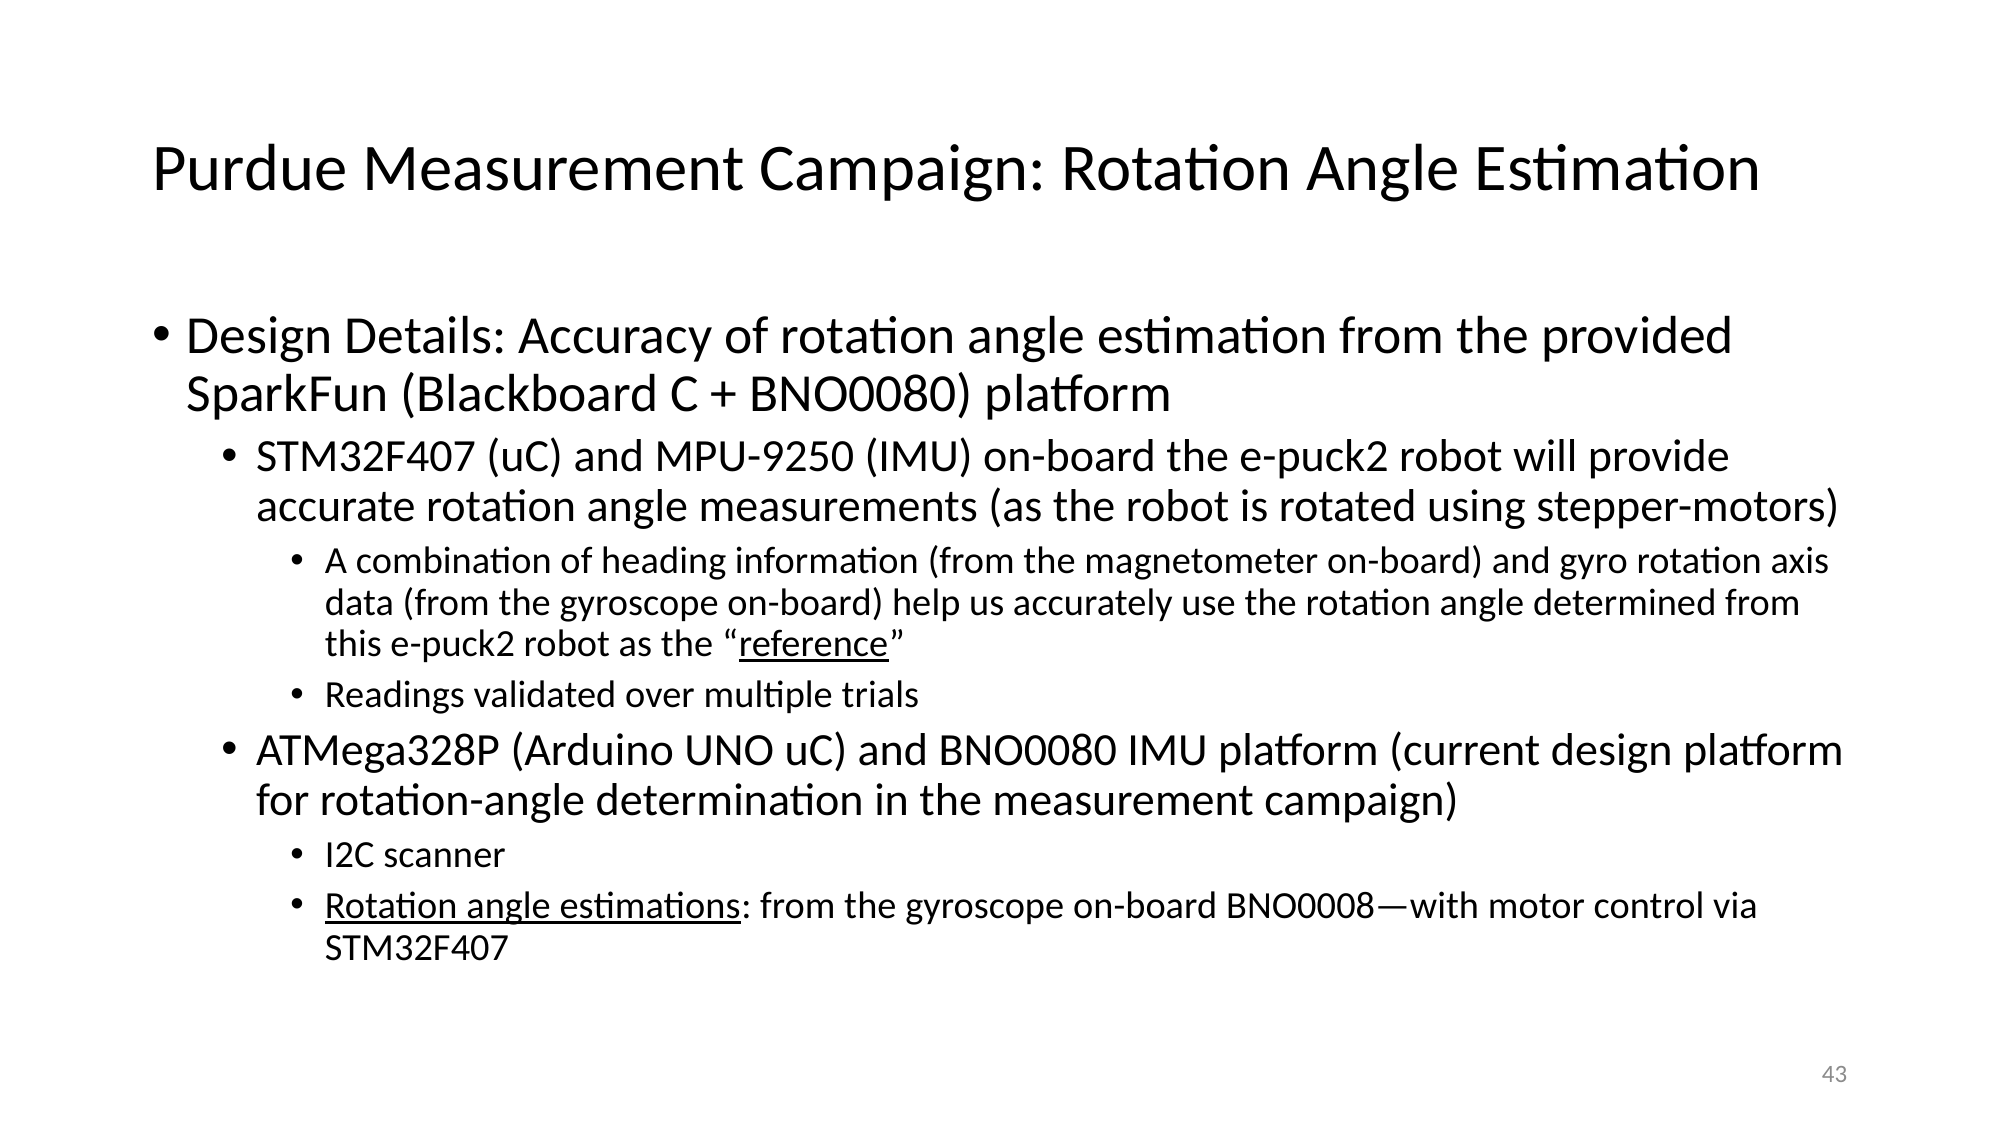

# Purdue Measurement Campaign: Rotation Angle Estimation
Design Details: Accuracy of rotation angle estimation from the provided SparkFun (Blackboard C + BNO0080) platform
STM32F407 (uC) and MPU-9250 (IMU) on-board the e-puck2 robot will provide accurate rotation angle measurements (as the robot is rotated using stepper-motors)
A combination of heading information (from the magnetometer on-board) and gyro rotation axis data (from the gyroscope on-board) help us accurately use the rotation angle determined from this e-puck2 robot as the “reference”
Readings validated over multiple trials
ATMega328P (Arduino UNO uC) and BNO0080 IMU platform (current design platform for rotation-angle determination in the measurement campaign)
I2C scanner
Rotation angle estimations: from the gyroscope on-board BNO0008—with motor control via STM32F407
43